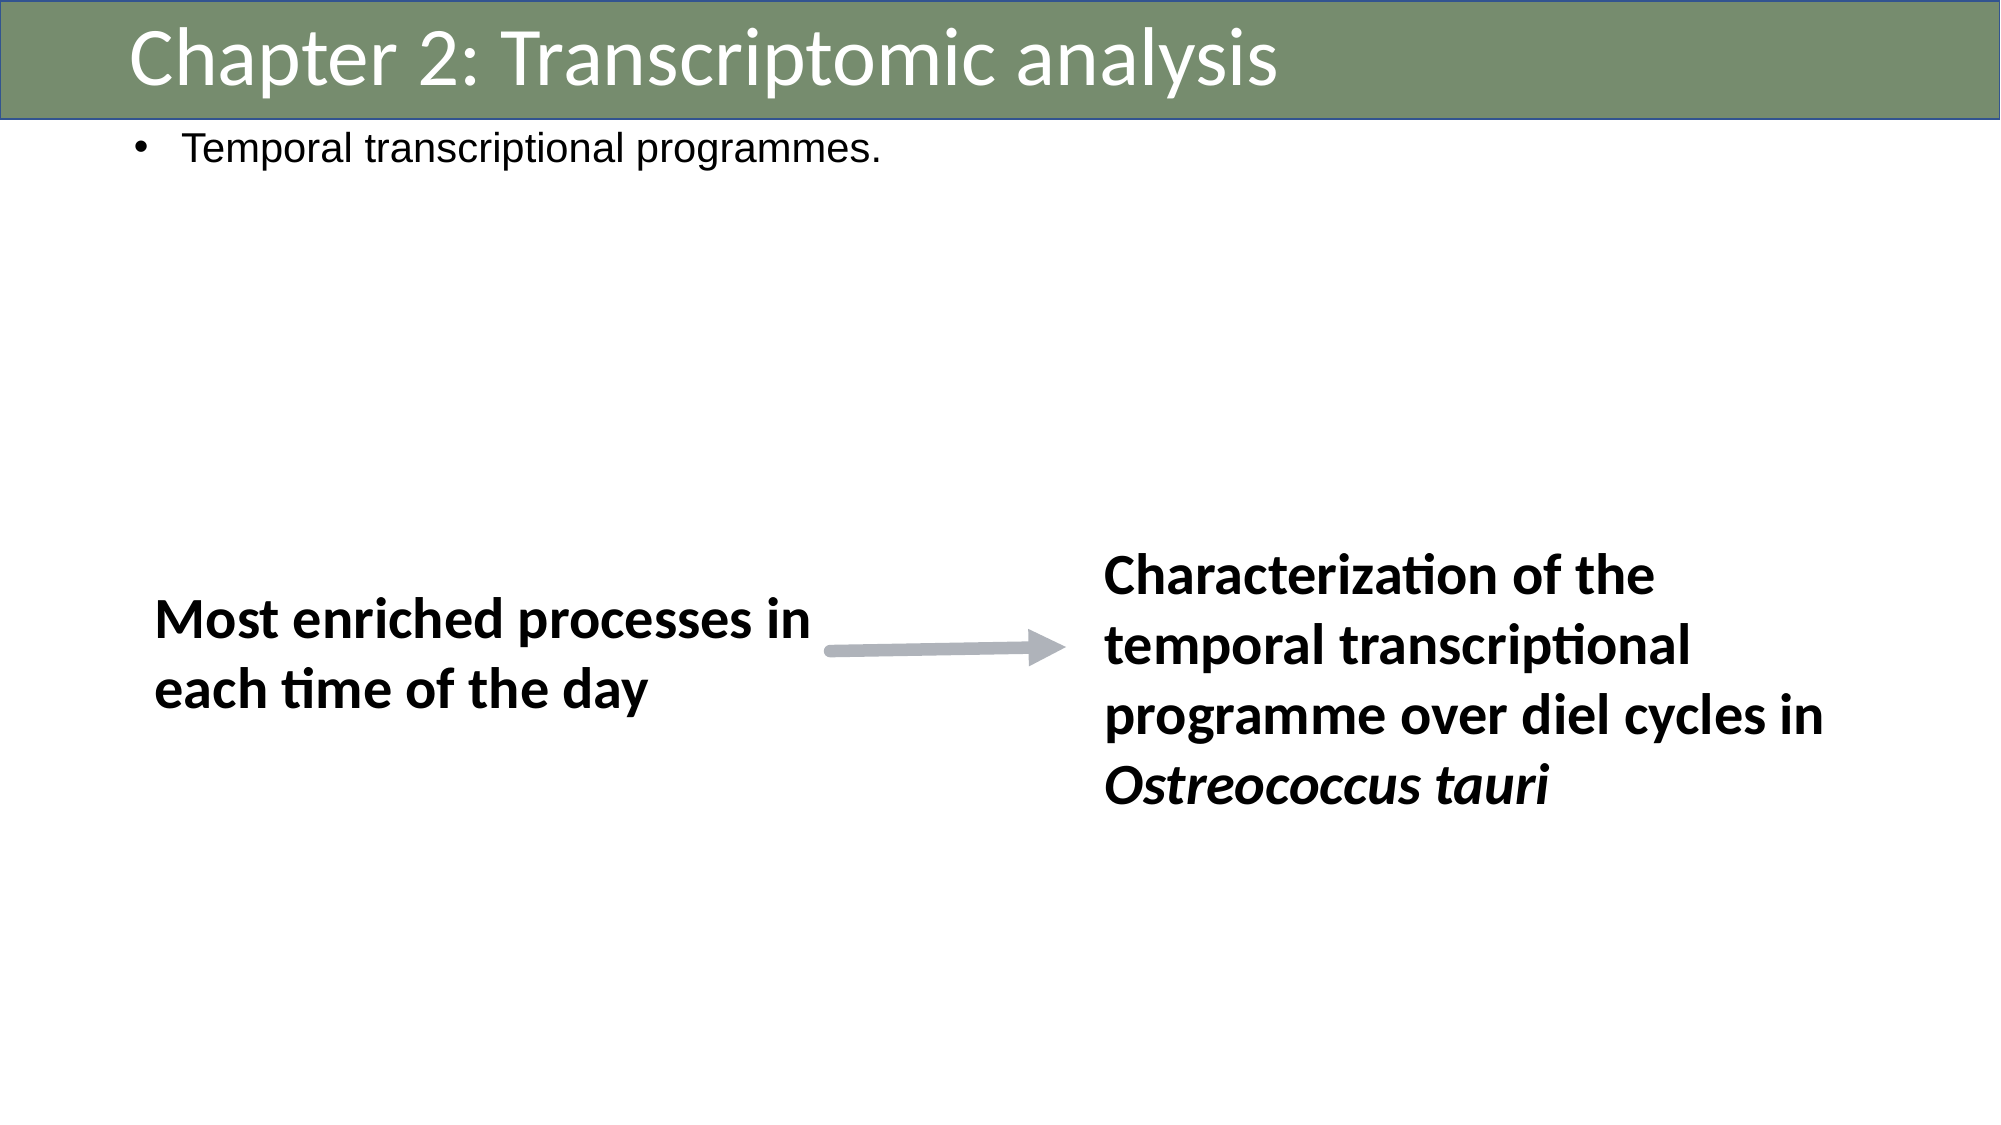

Chapter 2: Transcriptomic analysis

Temporal transcriptional programmes.
Characterization of the temporal transcriptional programme over diel cycles in Ostreococcus tauri
Most enriched processes in each time of the day